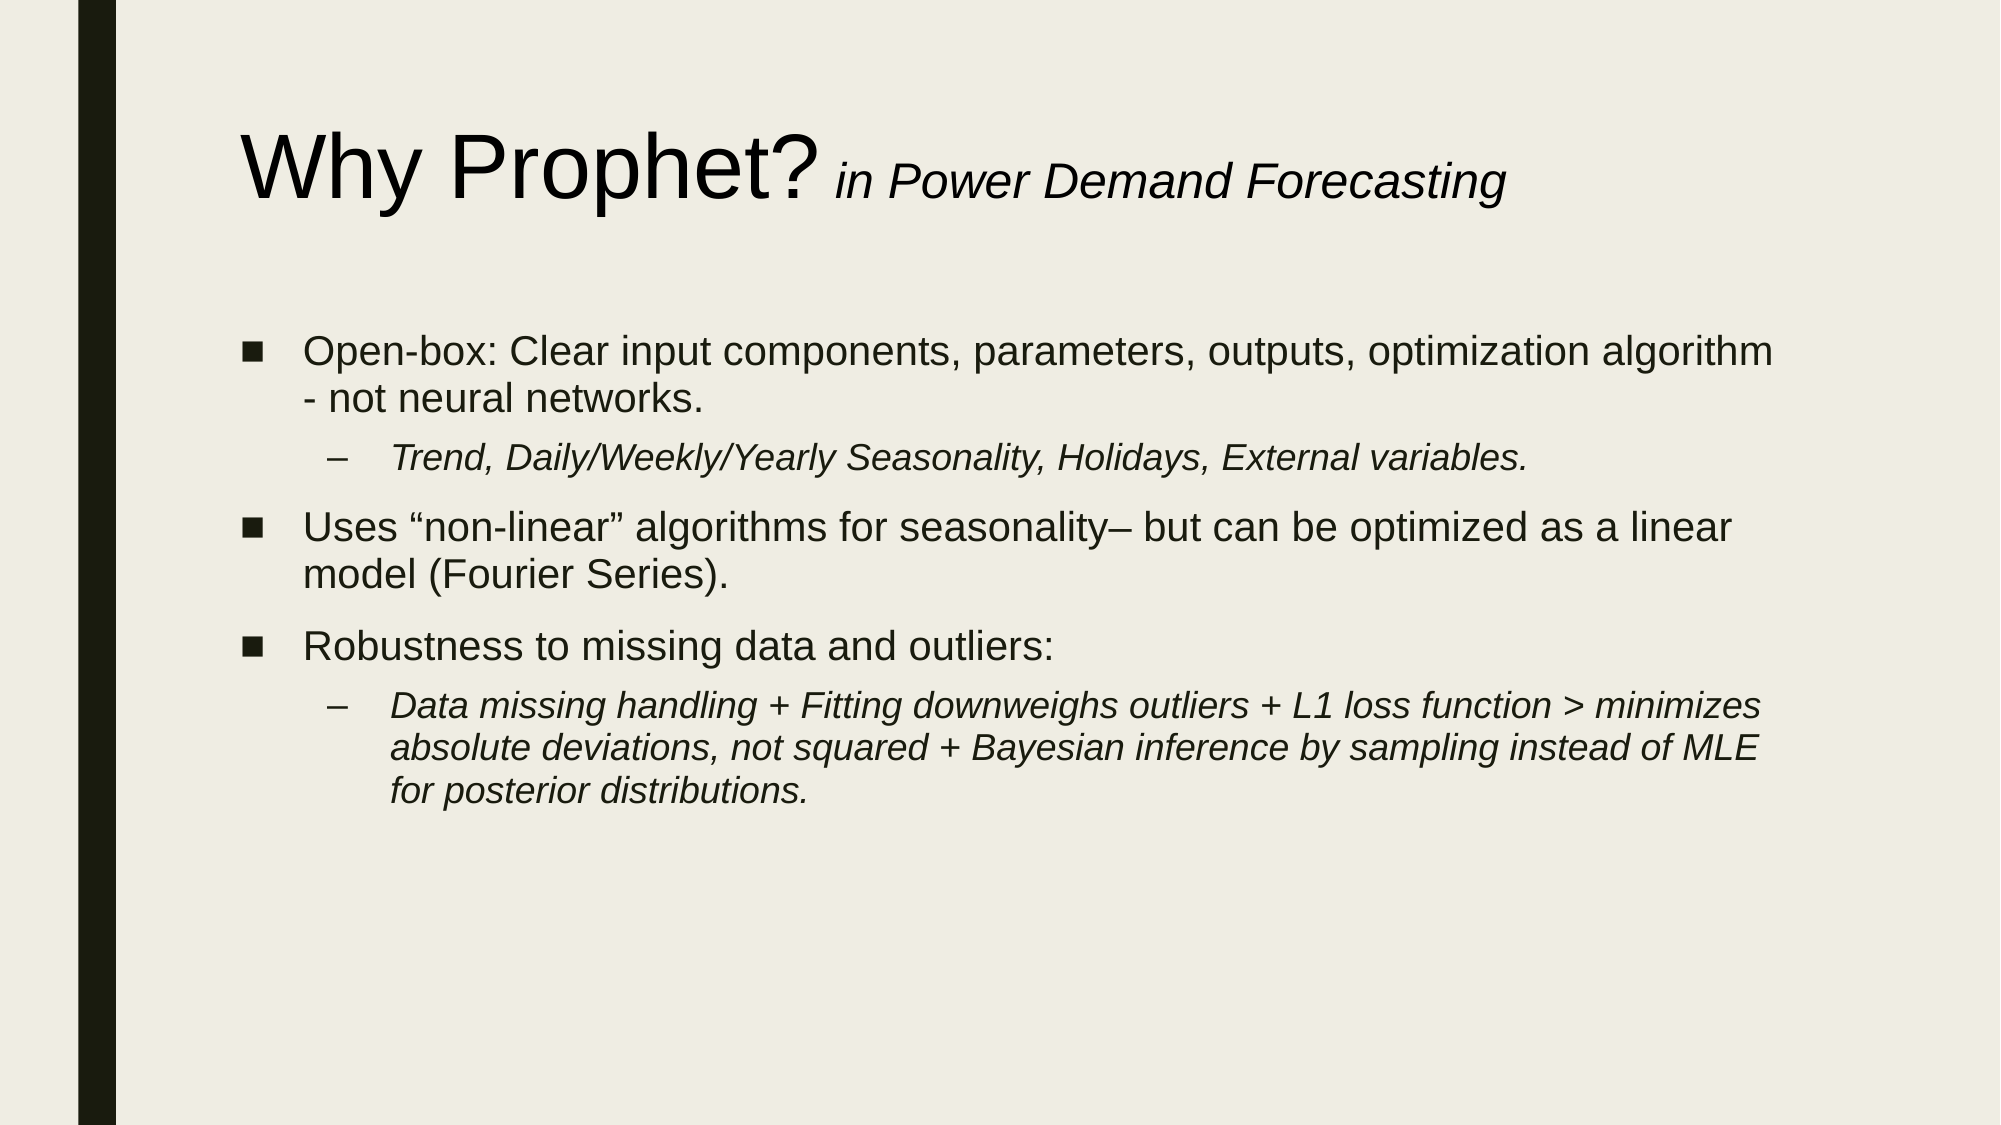

# Why Prophet? in Power Demand Forecasting
Open-box: Clear input components, parameters, outputs, optimization algorithm - not neural networks.
Trend, Daily/Weekly/Yearly Seasonality, Holidays, External variables.
Uses “non-linear” algorithms for seasonality– but can be optimized as a linear model (Fourier Series).
Robustness to missing data and outliers:
Data missing handling + Fitting downweighs outliers + L1 loss function > minimizes absolute deviations, not squared + Bayesian inference by sampling instead of MLE for posterior distributions.